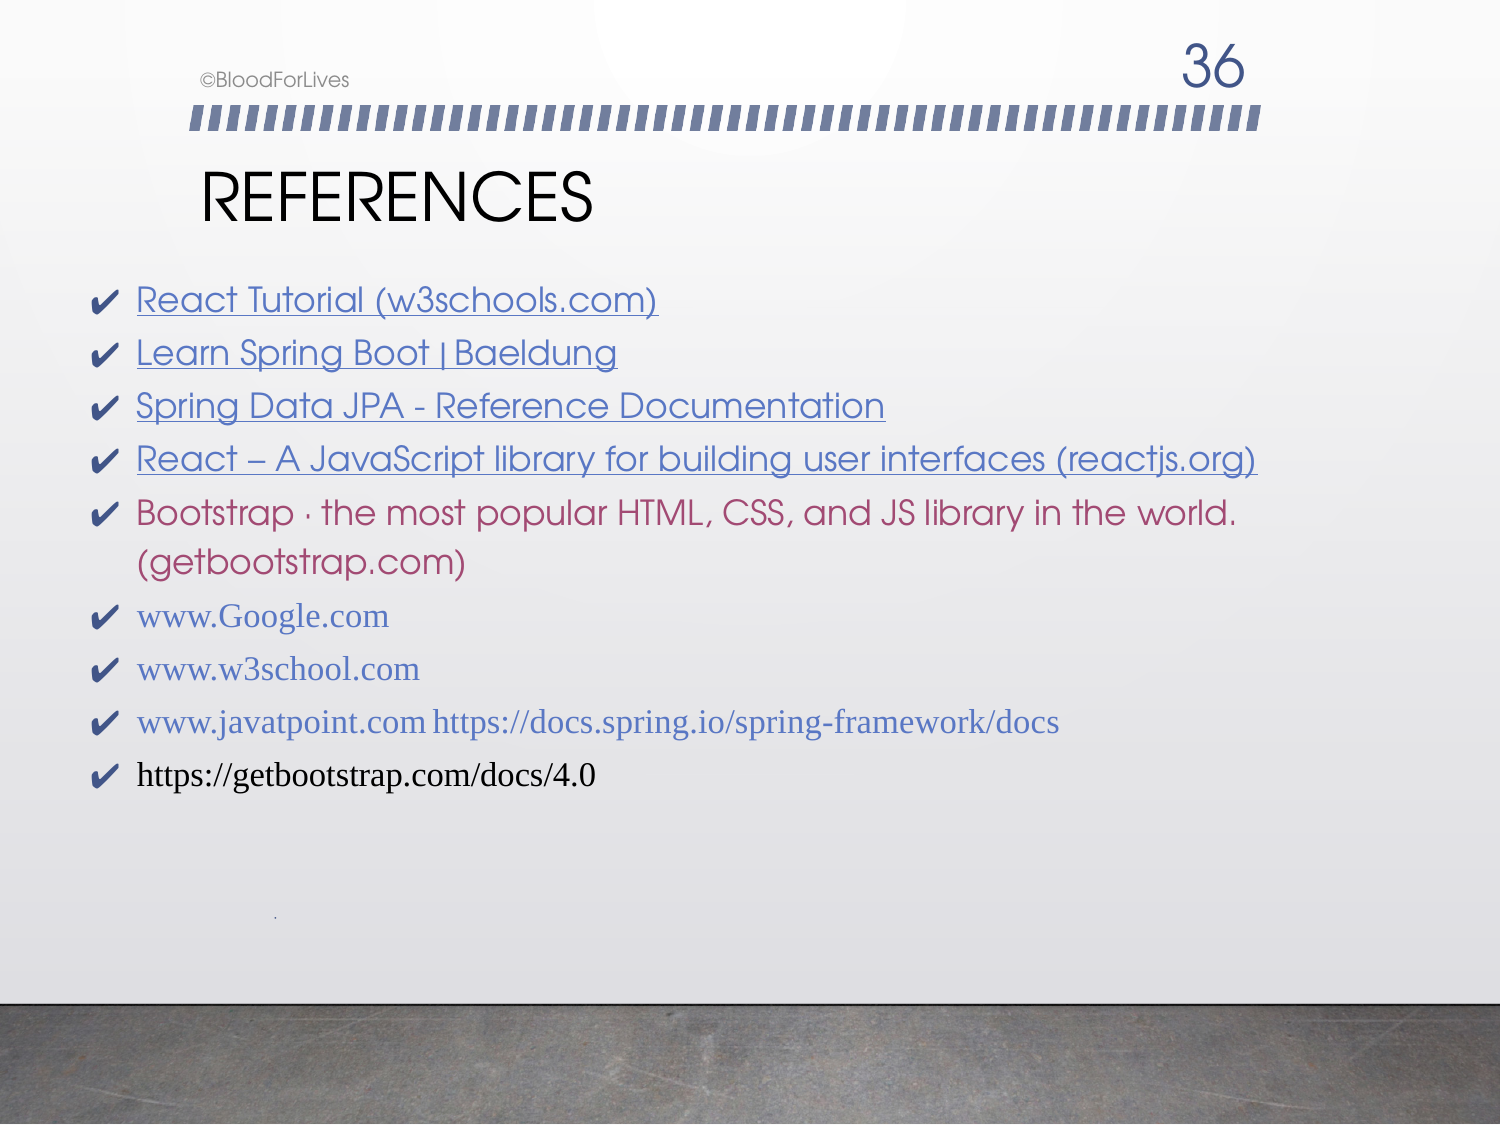

36
©BloodForLives
# REFERENCES
React Tutorial (w3schools.com)
Learn Spring Boot | Baeldung
Spring Data JPA - Reference Documentation
React – A JavaScript library for building user interfaces (reactjs.org)
Bootstrap · the most popular HTML, CSS, and JS library in the world. (getbootstrap.com)
www.Google.com
www.w3school.com
www.javatpoint.com https://docs.spring.io/spring-framework/docs
https://getbootstrap.com/docs/4.0